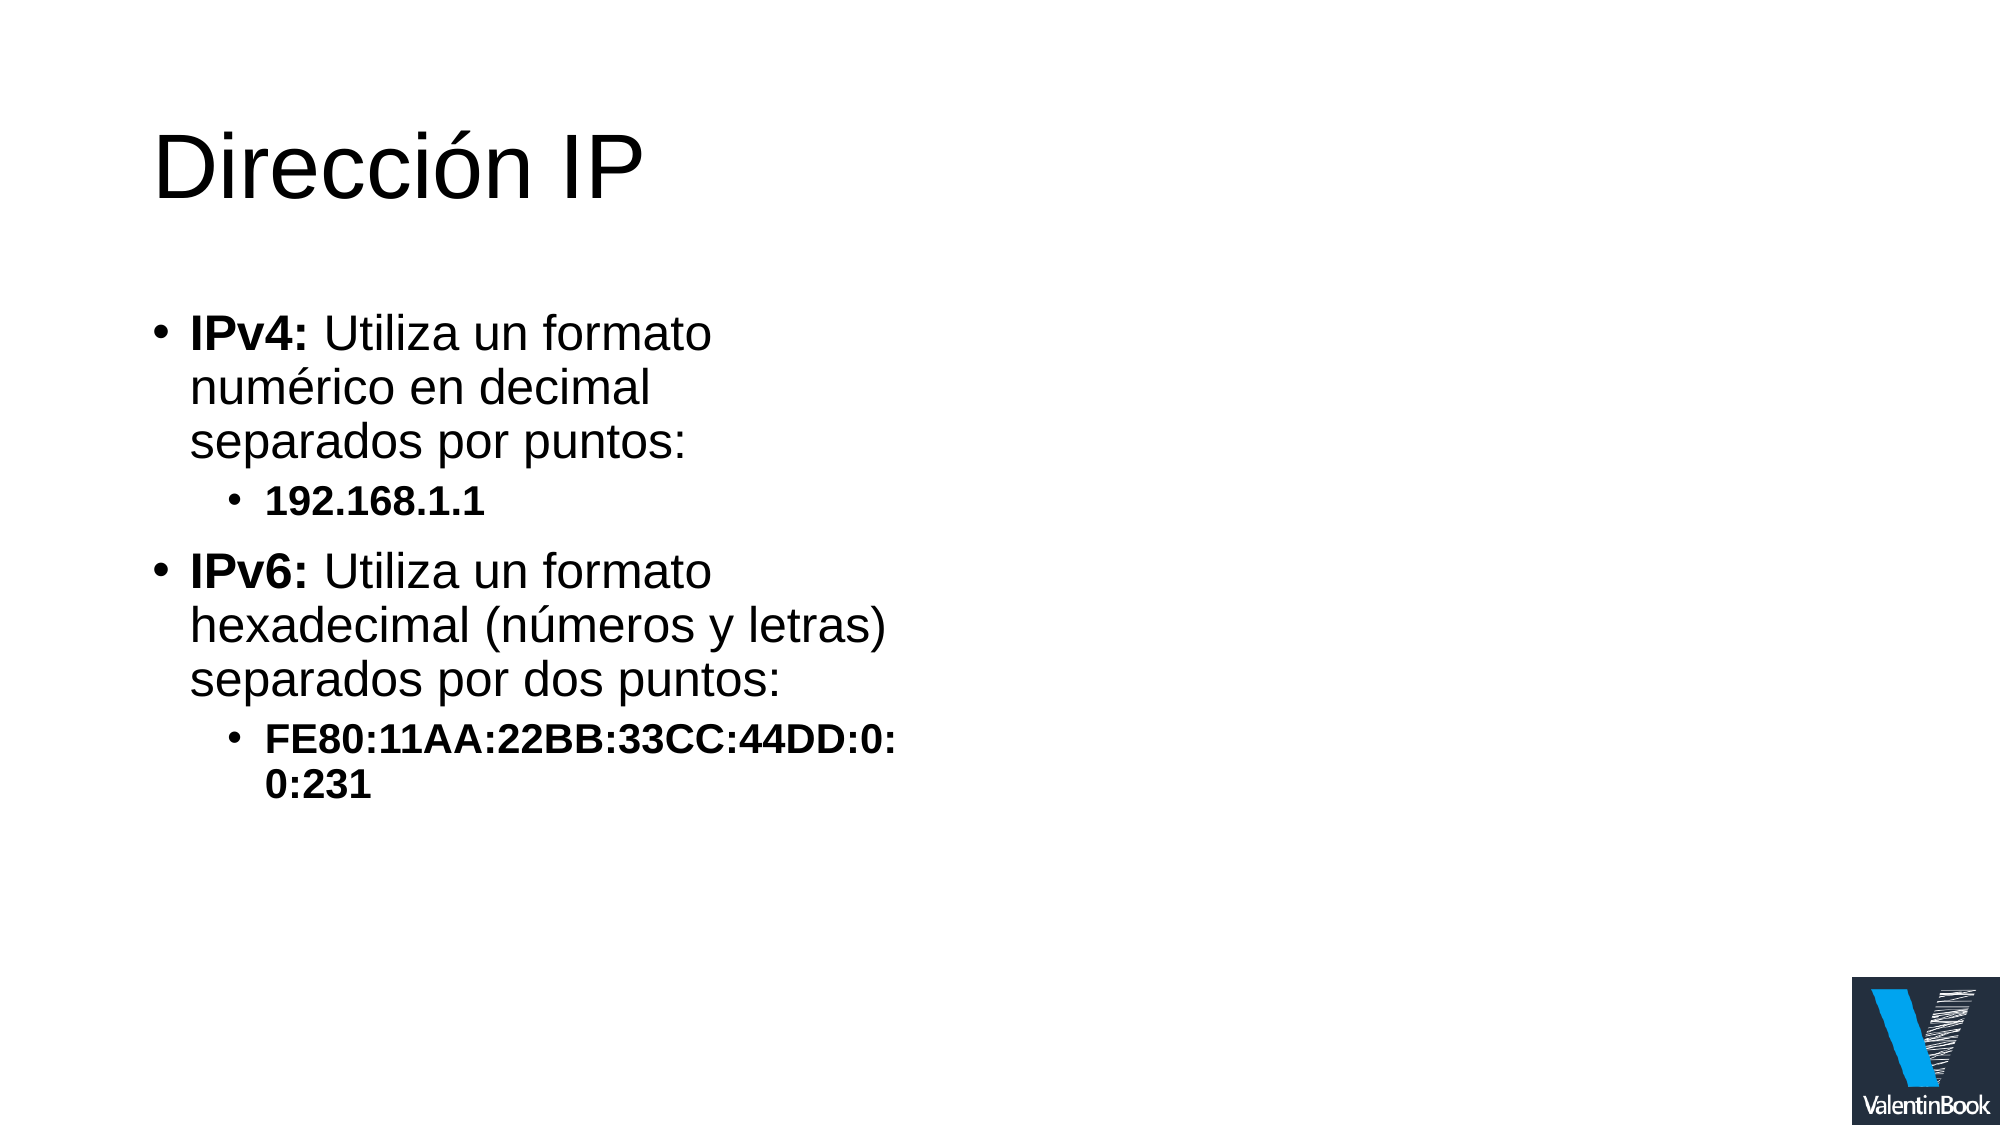

# Dirección IP
IPv4: Utiliza un formato numérico en decimal separados por puntos:
192.168.1.1
IPv6: Utiliza un formato hexadecimal (números y letras) separados por dos puntos:
FE80:11AA:22BB:33CC:44DD:0:0:231